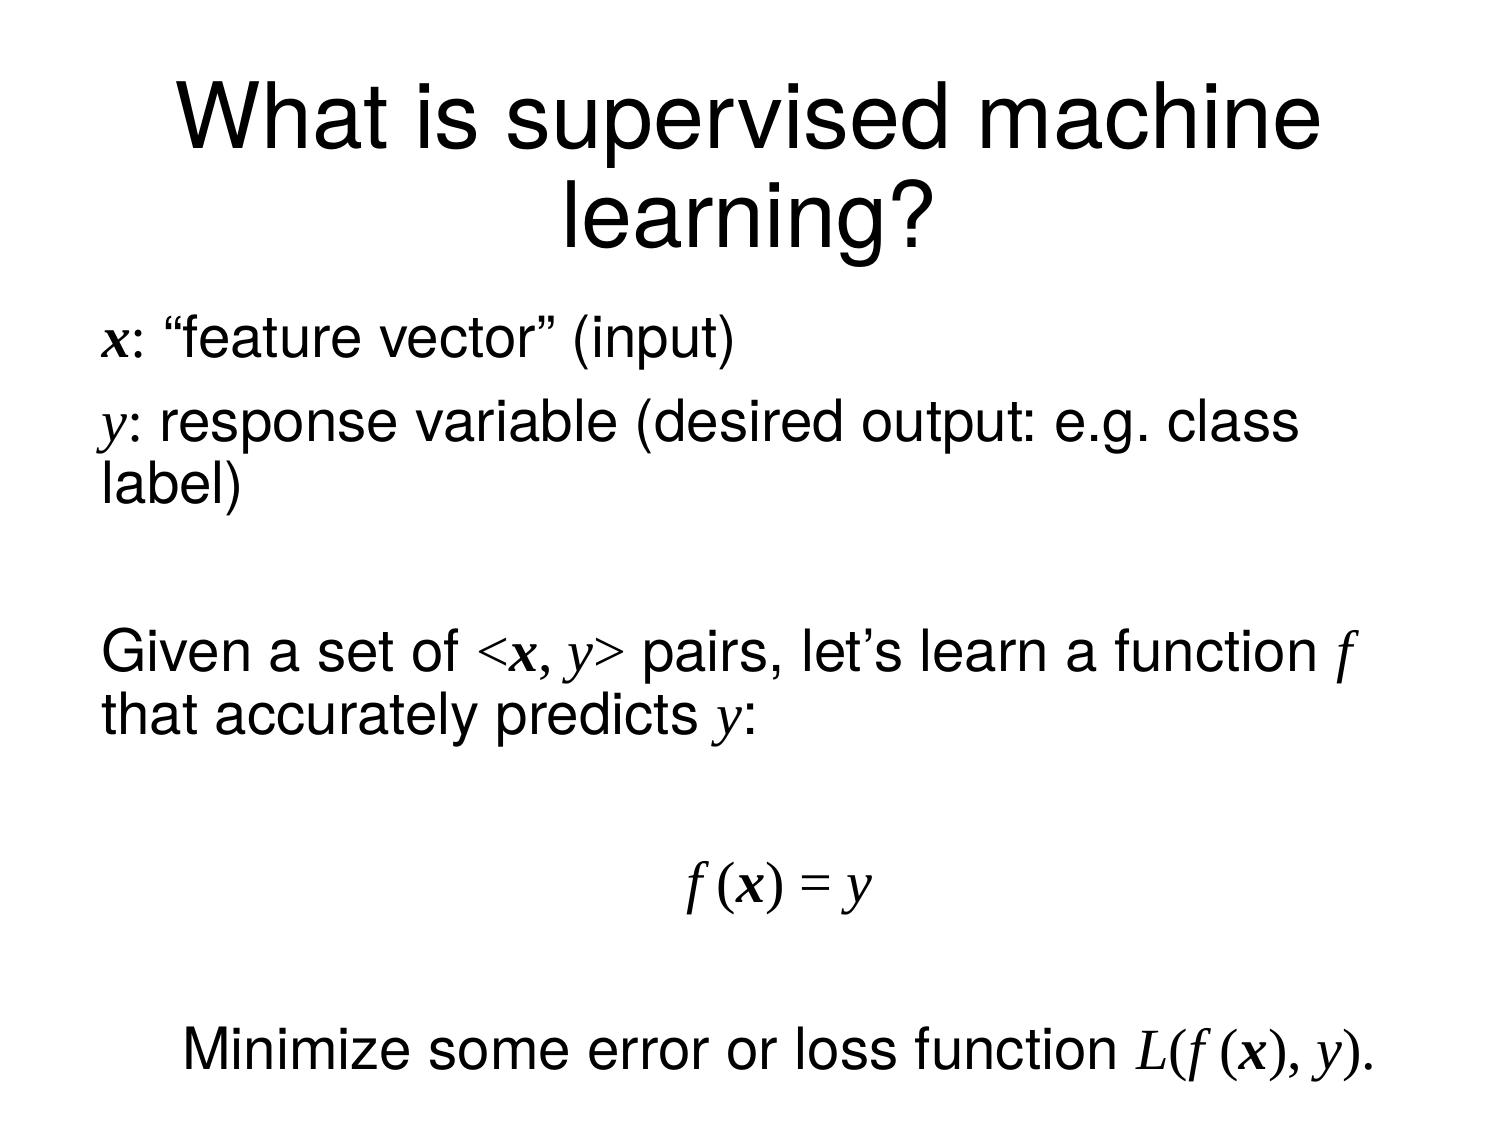

# What is supervised machine learning?
x: “feature vector” (input)
y: response variable (desired output: e.g. class label)

Given a set of <x, y> pairs, let’s learn a function f that accurately predicts y:

f (x) = y

Minimize some error or loss function L(f (x), y).